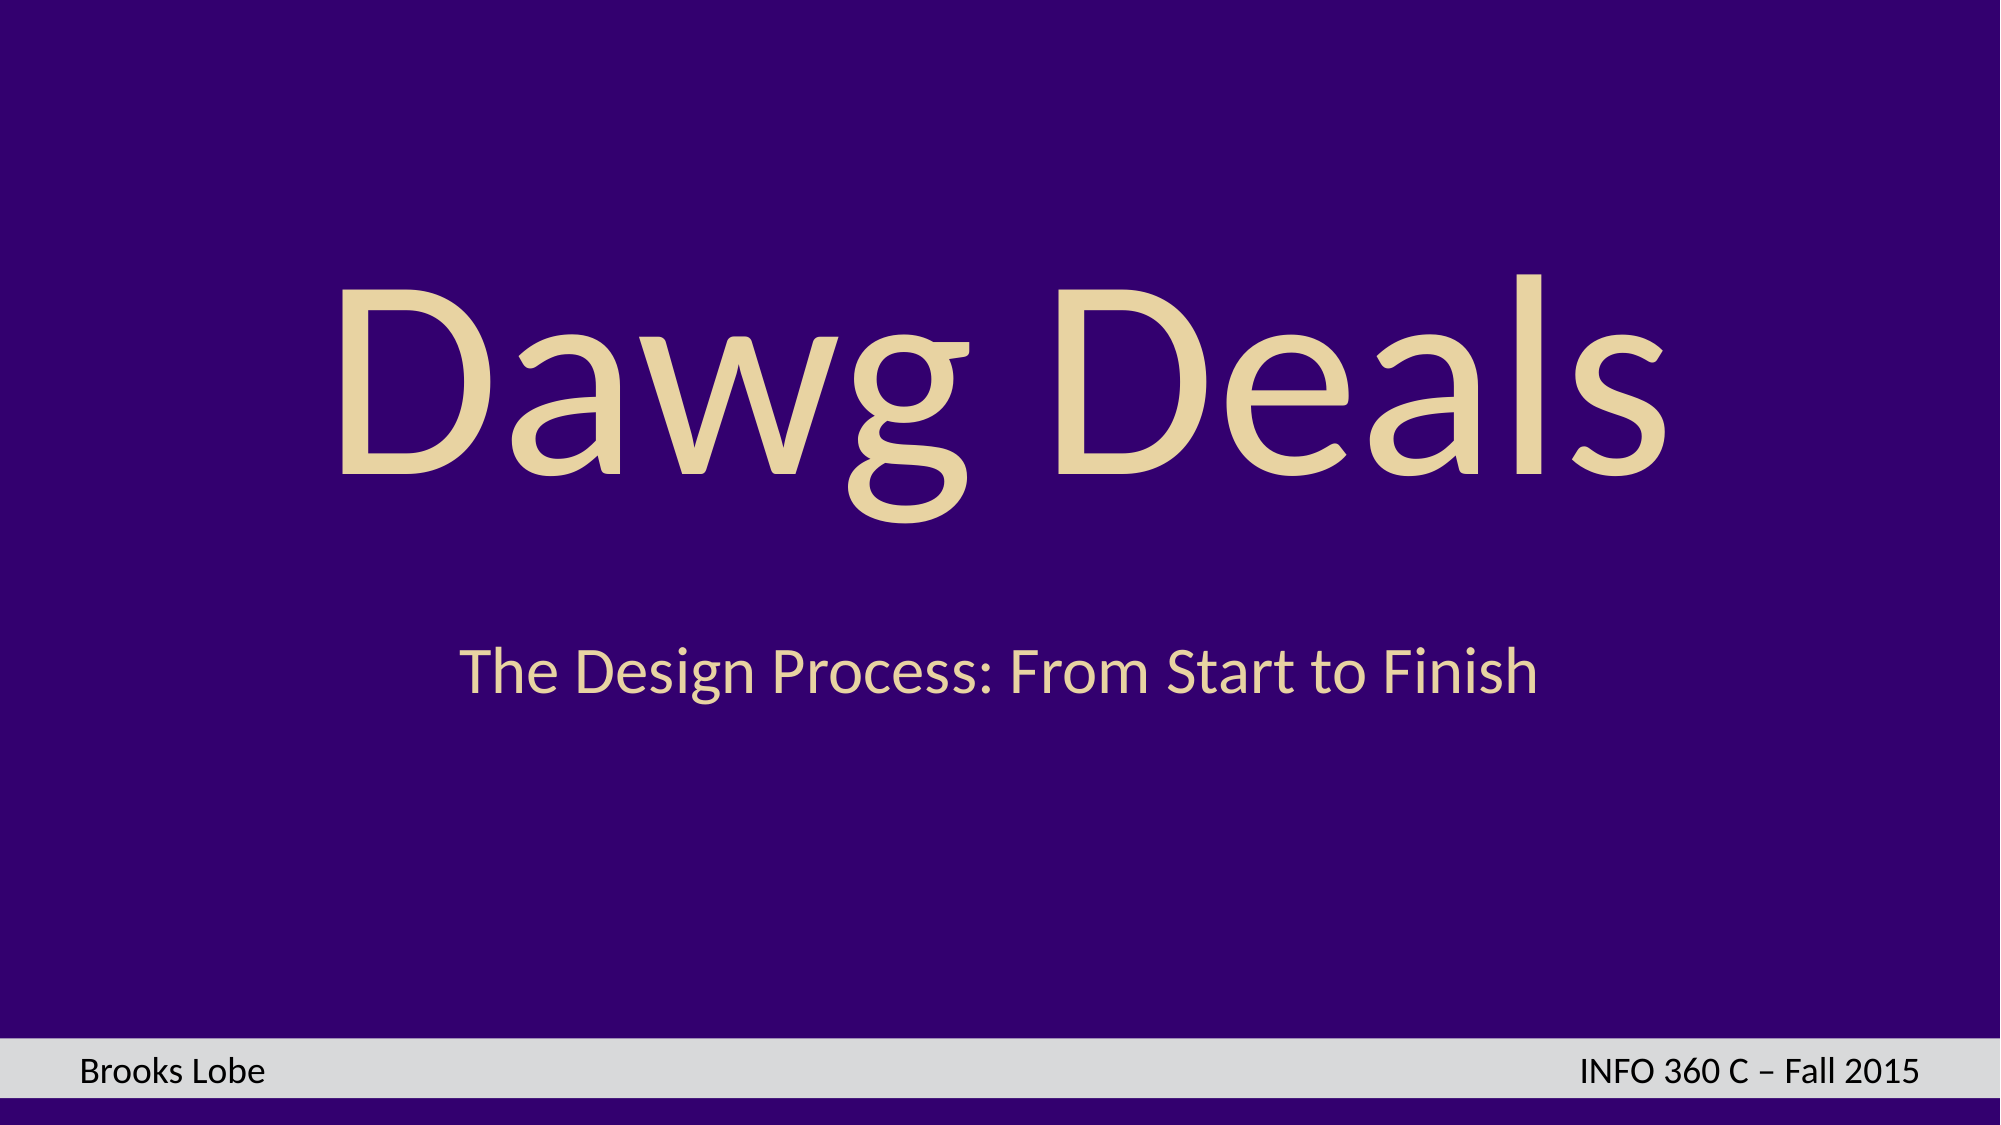

# Dawg Deals
The Design Process: From Start to Finish
Brooks Lobe									INFO 360 C – Fall 2015